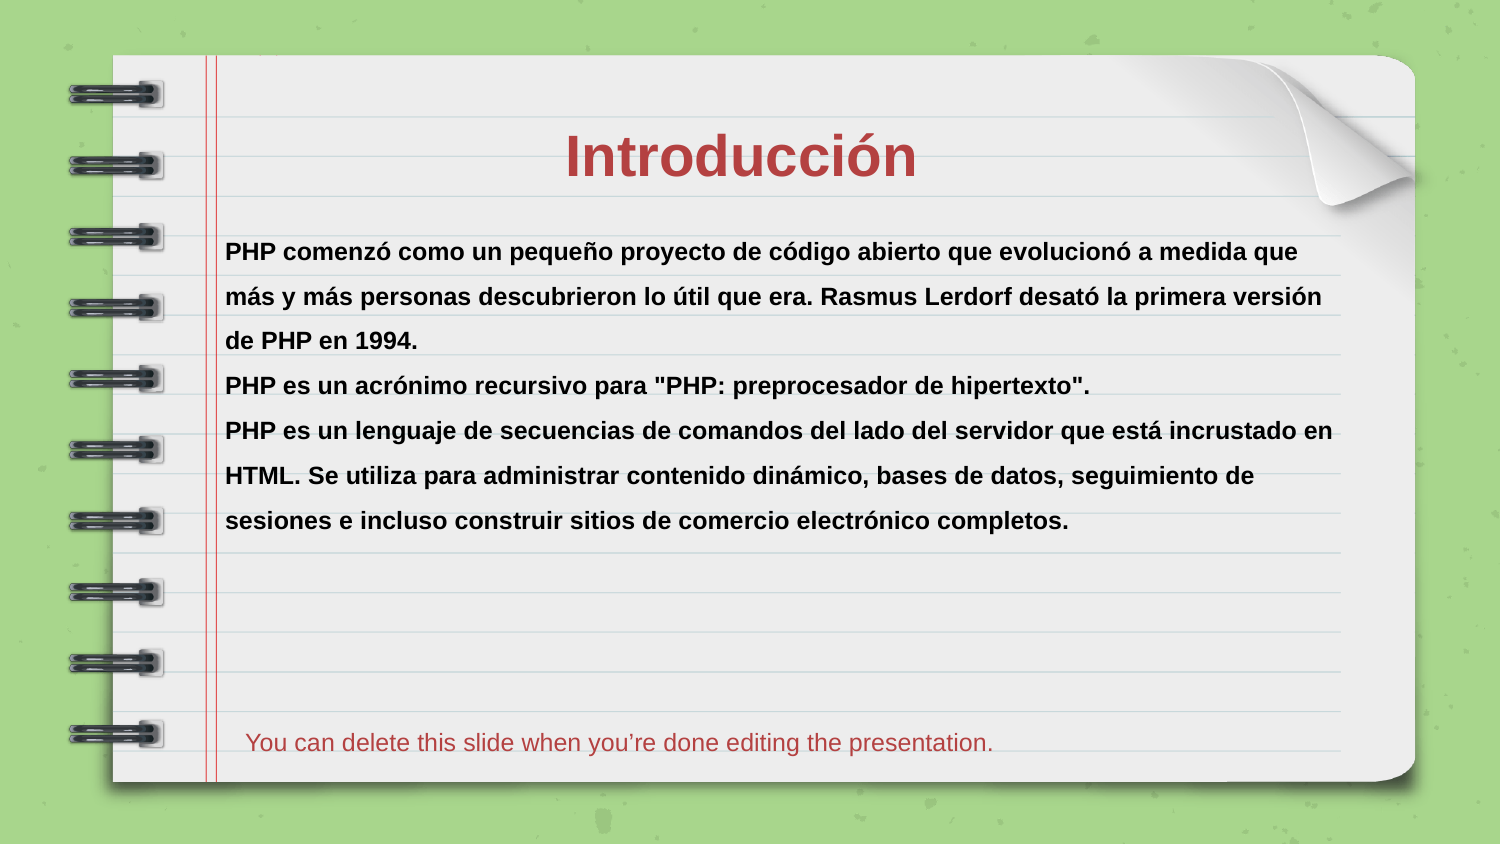

# Introducción
PHP comenzó como un pequeño proyecto de código abierto que evolucionó a medida que más y más personas descubrieron lo útil que era. Rasmus Lerdorf desató la primera versión de PHP en 1994.
PHP es un acrónimo recursivo para "PHP: preprocesador de hipertexto".
PHP es un lenguaje de secuencias de comandos del lado del servidor que está incrustado en HTML. Se utiliza para administrar contenido dinámico, bases de datos, seguimiento de sesiones e incluso construir sitios de comercio electrónico completos.
You can delete this slide when you’re done editing the presentation.